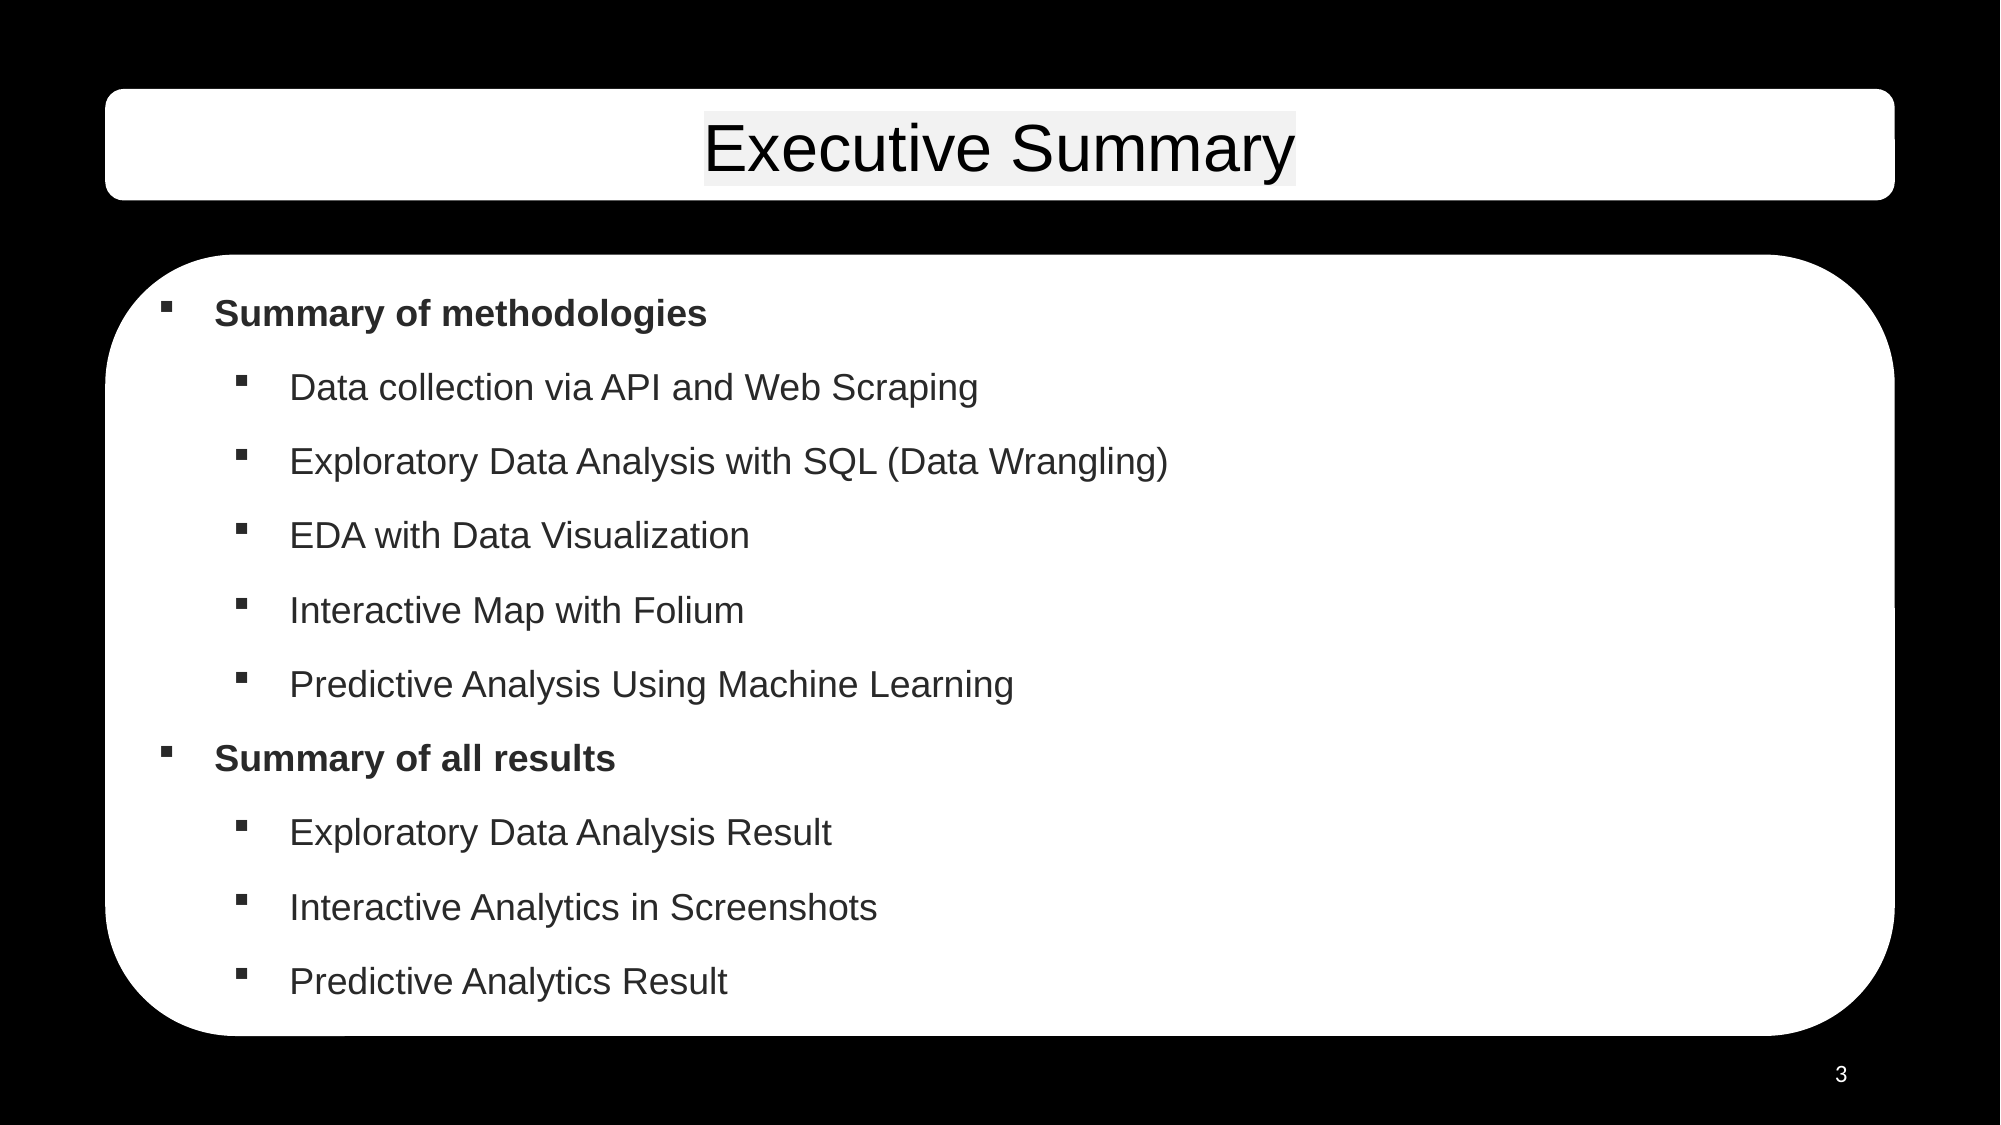

Executive Summary
Summary of methodologies
Data collection via API and Web Scraping
Exploratory Data Analysis with SQL (Data Wrangling)
EDA with Data Visualization
Interactive Map with Folium
Predictive Analysis Using Machine Learning
Summary of all results
Exploratory Data Analysis Result
Interactive Analytics in Screenshots
Predictive Analytics Result
3